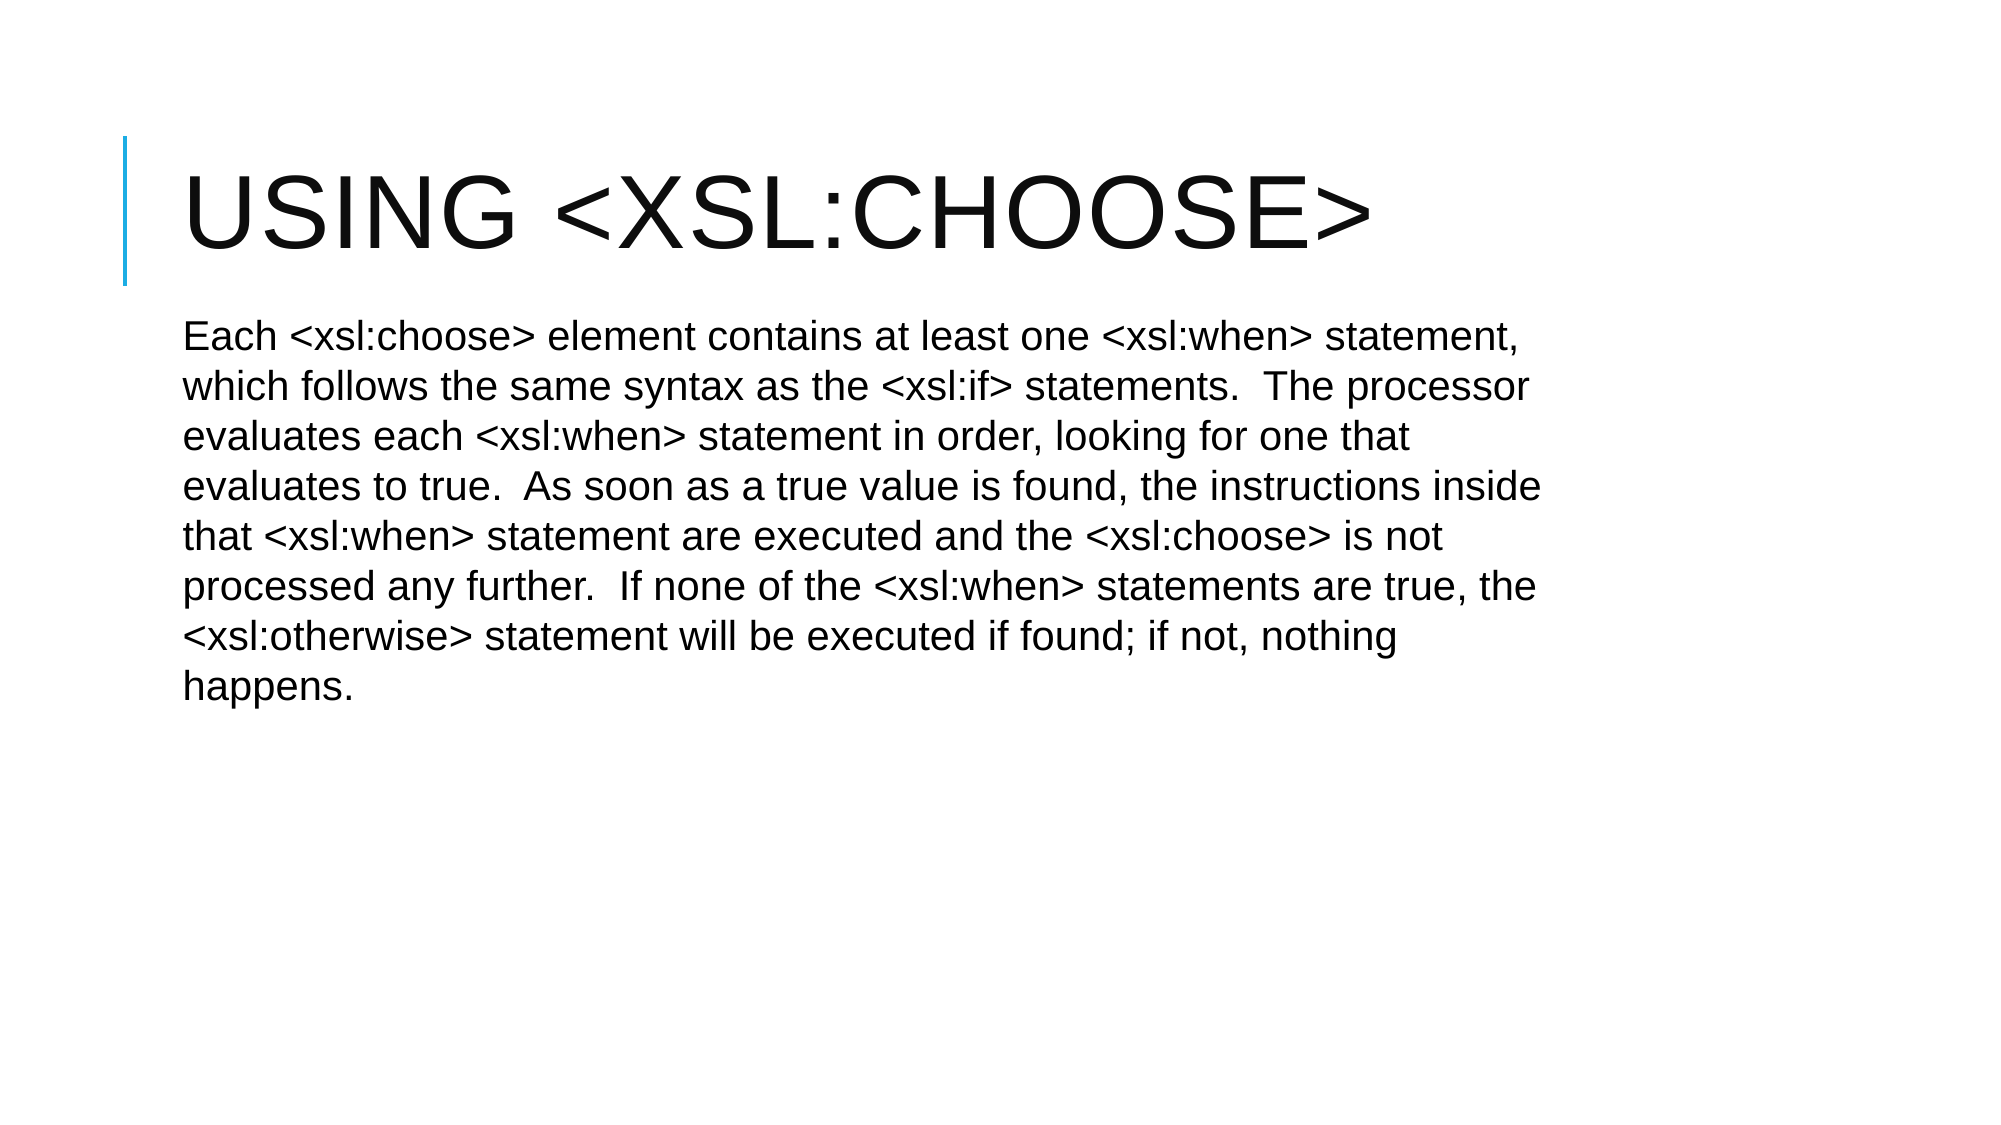

# Using <xsl:choose>
Each <xsl:choose> element contains at least one <xsl:when> statement, which follows the same syntax as the <xsl:if> statements.  The processor evaluates each <xsl:when> statement in order, looking for one that evaluates to true.  As soon as a true value is found, the instructions inside that <xsl:when> statement are executed and the <xsl:choose> is not processed any further.  If none of the <xsl:when> statements are true, the <xsl:otherwise> statement will be executed if found; if not, nothing happens.